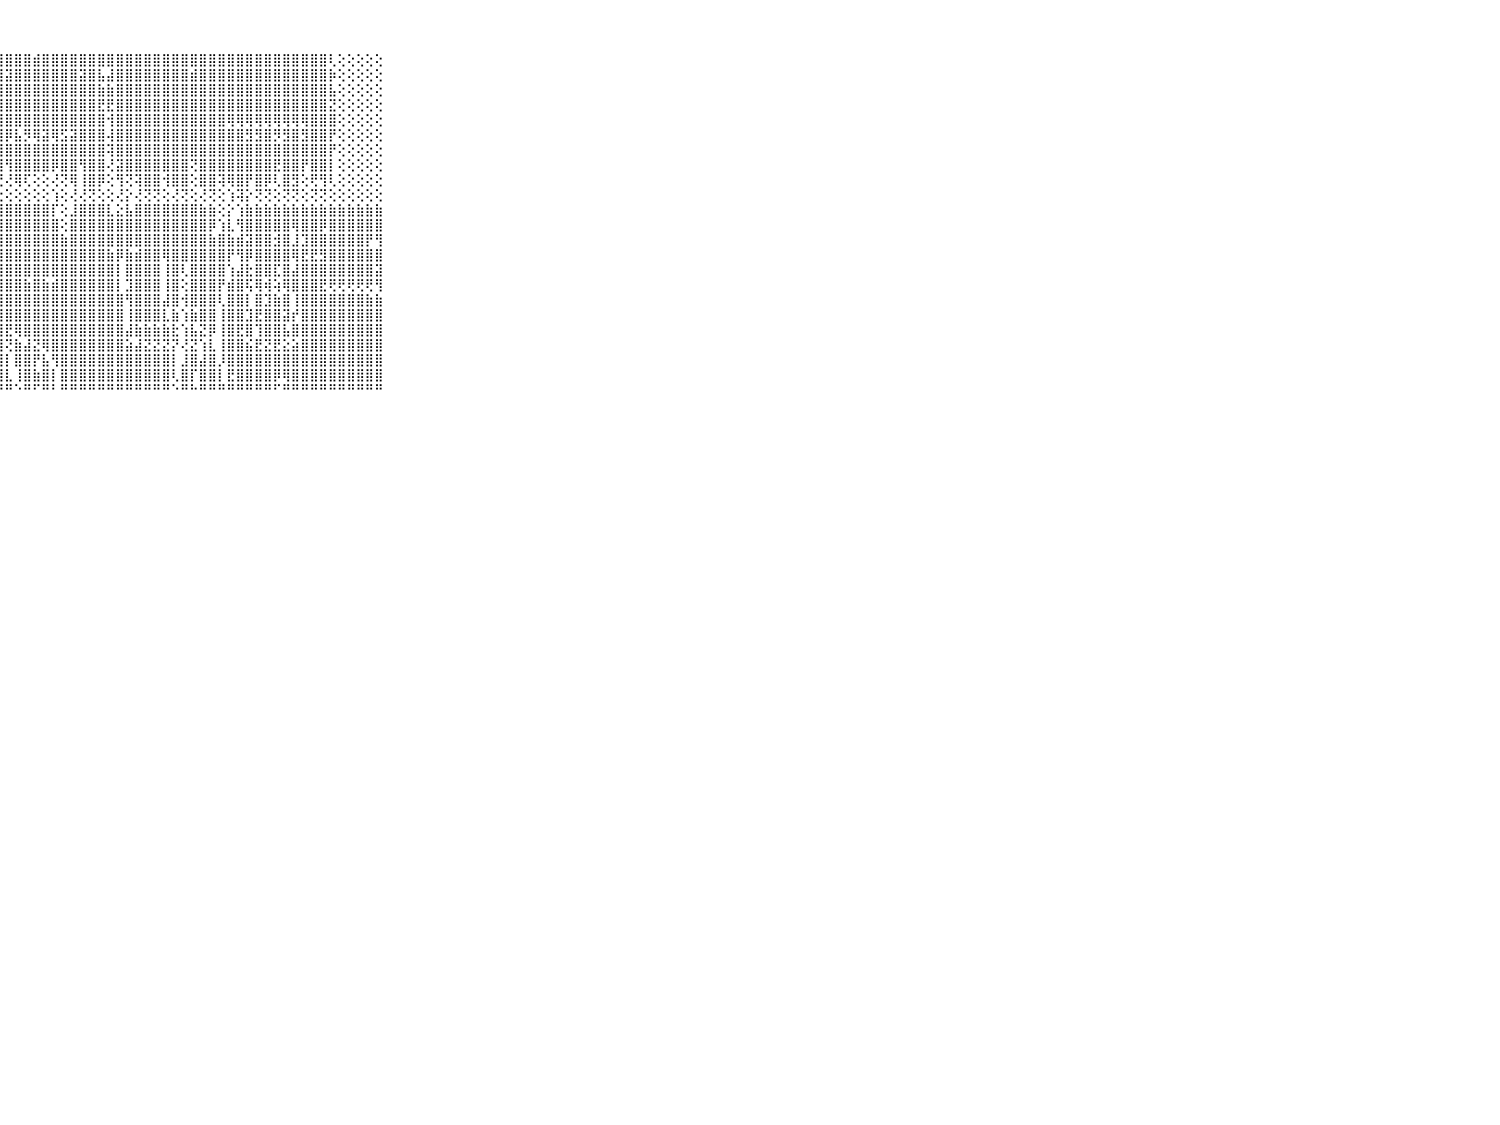

⠀⠀⠀⠀⠀⠀⠀⠀⠀⠀⠀⠀⠀⠀⠀⠀⠀⠀⠀⠀⠀⢑⢕⢑⢅⢕⢱⣿⣿⣿⣿⣾⣿⣿⣿⣿⣿⣿⣿⣿⣿⣿⣿⣿⣿⣿⣿⣿⣿⣿⣿⣿⣿⣿⣿⣿⣿⣿⣿⣿⣿⣿⣿⢇⢕⢕⢕⢕⢕⠀⠀⠀⠀⠀⠀⠀⠀⠀⠀⠀⠀
⠀⠀⠀⠀⠀⠀⠀⠀⠀⠀⠀⠀⠀⠀⠀⠀⠀⠀⠀⠀⢄⢕⢕⢕⢕⢕⣵⣿⣽⣿⣿⣿⣿⣿⣿⣿⣽⣿⣧⣼⣿⣿⣿⣿⣿⣿⣿⣿⣾⣿⣿⣿⣿⣿⣿⣿⣿⣿⣿⣿⣿⣿⣿⡷⢕⢕⢕⢕⢕⠀⠀⠀⠀⠀⠀⠀⠀⠀⠀⠀⠀
⠀⠀⠀⠀⠀⠀⠀⠀⠀⠀⠀⠀⠀⠀⠀⠀⠀⠀⠀⠀⢕⢕⢕⢕⢕⢕⣿⣻⣿⣿⣿⣿⣿⣿⣿⣿⣿⣿⣷⣷⣿⣿⣿⣿⣿⣿⣿⣿⣿⣿⣿⣿⣿⣿⣿⣿⣿⣿⣿⣿⣿⣿⣿⣧⢕⢕⢕⢕⢕⠀⠀⠀⠀⠀⠀⠀⠀⠀⠀⠀⠀
⠀⠀⠀⠀⠀⠀⠀⠀⠀⠀⠀⠀⠀⠀⠀⠀⠀⠀⠀⠀⢕⢕⢕⢕⢕⢕⣻⣿⣿⣿⣿⣿⣿⣿⣿⣿⣿⣿⣟⣟⣿⣿⣿⣿⣿⣿⣿⣿⣿⣿⣿⣿⣿⣿⣿⣿⣿⣿⣿⣿⣿⣿⣿⣝⢕⢕⢕⢕⢕⠀⠀⠀⠀⠀⠀⠀⠀⠀⠀⠀⠀
⠀⠀⠀⠀⠀⠀⠀⠀⠀⠀⠀⠀⠀⠀⠀⠀⠀⠀⠀⠀⢕⢕⢕⢕⢕⢕⣿⣿⣿⣿⣿⣿⣿⣿⣿⣿⣿⣿⣿⢺⣿⣿⣿⣿⣿⣿⣿⣿⣿⣿⣿⣿⢿⢿⢿⢿⢿⢿⢿⢿⢿⣿⣿⣿⢕⢕⢕⢕⢕⠀⠀⠀⠀⠀⠀⠀⠀⠀⠀⠀⠀
⠀⠀⠀⠀⠀⠀⠀⠀⠀⠀⠀⠀⠀⠀⠀⠀⠀⠀⠀⢕⢕⢕⢕⢕⢕⢕⣿⣿⡿⣧⡻⢿⣽⢿⣫⣽⣿⣿⣿⢼⣿⣿⣿⣿⣿⣿⣿⣿⣿⣿⣿⣿⣿⣿⣻⣻⣿⡻⣻⣿⣻⣿⣿⡟⢕⢕⢕⢕⢕⠀⠀⠀⠀⠀⠀⠀⠀⠀⠀⠀⠀
⠀⠀⠀⠀⠀⠀⠀⠀⠀⠀⠀⠀⠀⠀⠀⠀⠀⠀⢄⢅⢕⢕⢕⢕⢕⢕⣿⣿⣿⣿⣿⣿⣿⣿⣿⣿⣿⣿⣿⢽⣿⣿⣿⣿⣿⣿⣿⣿⣿⣿⣿⣿⣿⣿⣿⣿⣿⣿⣿⣿⣿⣿⣿⡟⢕⢕⢕⢕⢕⠀⠀⠀⠀⠀⠀⠀⠀⠀⠀⠀⠀
⠀⠀⠀⠀⠀⠀⠀⠀⠀⠀⠀⠀⠀⠀⠀⠀⠀⢕⢕⢕⢕⢕⢕⢕⢕⢕⣿⣿⢻⣿⣿⣿⣿⡿⣿⣿⢻⣿⣿⢜⣽⣿⣿⣿⣿⣿⣿⣿⢝⣿⣿⣿⣿⣿⣿⣿⣿⣟⣿⣿⡟⣿⣿⡇⢕⢕⢕⢕⢕⠀⠀⠀⠀⠀⠀⠀⠀⠀⠀⠀⠀
⠀⠀⠀⠀⠀⠀⠀⠀⠀⠀⠀⠀⠀⠀⠀⢅⢕⢕⢕⢕⣵⢕⢕⢕⢕⢕⣿⢟⢜⢿⢏⢕⢕⢜⢝⢿⢸⣿⡿⢕⢻⢝⢽⣿⣿⢺⣿⣿⢕⣿⣿⢽⢿⣿⡟⣿⡿⢇⣿⣻⢕⢟⢻⢇⢕⢕⢕⢕⢕⠀⠀⠀⠀⠀⠀⠀⠀⠀⠀⠀⠀
⠀⠀⠀⠀⠀⠀⠀⠀⠀⠀⠀⠀⠀⠀⠀⠀⢁⠕⢑⢕⢜⢕⢗⢕⢕⢕⢝⢕⢕⢕⢕⢕⢕⢱⢕⢜⢜⢝⢕⢕⢜⡕⢜⢝⢝⢕⢜⢝⢕⢜⢝⢕⢱⢽⡕⢝⢝⢕⢝⢝⢕⢝⢝⢕⢕⢕⢕⢕⢕⠀⠀⠀⠀⠀⠀⠀⠀⠀⠀⠀⠀
⠀⠀⠀⠀⠀⠀⠀⠀⠀⠀⠀⣿⣿⣿⣿⣿⣿⣿⣿⣿⣿⣿⣿⣿⣿⣿⣿⣿⣿⣿⣿⣿⣿⡏⢕⣸⣿⣿⣿⣇⣕⣧⣿⣿⣿⣿⣿⣿⣿⣷⣷⢕⡕⢱⣷⣷⣷⣷⣷⣷⣷⣷⣷⣷⣷⣷⣷⣷⣷⠀⠀⠀⠀⠀⠀⠀⠀⠀⠀⠀⠀
⠀⠀⠀⠀⠀⠀⠀⠀⠀⠀⠀⣿⣿⣿⣿⡿⣿⣿⣿⣿⡿⣿⣿⣿⣿⣿⣿⣿⣿⣿⣿⣿⣿⣿⢕⣿⣿⣿⣿⣿⣿⣿⣿⣿⣿⣿⣿⣿⣿⣿⡿⢱⣇⢻⣿⣿⣿⣿⣿⢿⣿⣿⡿⣿⣿⣿⣿⣿⣿⠀⠀⠀⠀⠀⠀⠀⠀⠀⠀⠀⠀
⠀⠀⠀⠀⠀⠀⠀⠀⠀⠀⠀⢿⢿⣿⣿⣷⣿⡿⣿⣏⣵⣿⣿⣿⣿⣿⣿⣿⣿⣿⣿⣿⣿⣿⣷⣿⣿⣿⣿⣿⣿⣿⣿⣿⣿⣿⣿⣿⣿⣿⣷⣿⣷⣾⣽⣿⣿⣺⣿⣸⣹⣿⣿⣿⣿⣿⣿⡟⢻⠀⠀⠀⠀⠀⠀⠀⠀⠀⠀⠀⠀
⠀⠀⠀⠀⠀⠀⠀⠀⠀⠀⠀⢱⣵⣵⣵⣵⢮⢕⢝⢟⣻⣿⣿⣿⣿⣿⣿⣿⣿⣿⣿⣿⣿⣿⣿⣿⣿⣿⣿⣷⡿⣷⣾⣿⣿⢿⣿⣿⣿⣿⣿⣿⡟⢻⡿⣿⣿⣿⣿⢿⣟⣟⣻⣿⣿⣿⣿⣿⣿⠀⠀⠀⠀⠀⠀⠀⠀⠀⠀⠀⠀
⠀⠀⠀⠀⠀⠀⠀⠀⠀⠀⠀⣿⣿⣿⣿⢿⣿⣿⣿⣿⣿⣿⣿⣿⣿⣿⣿⣿⣿⣿⣿⣿⣿⣿⣿⣿⣿⣿⣿⣿⡇⣿⣿⣿⣿⢸⣿⢇⣿⣿⣿⣿⢱⣼⣗⣿⣿⣏⣿⣼⣿⣿⣿⣿⣿⣿⣿⣿⣽⠀⠀⠀⠀⠀⠀⠀⠀⠀⠀⠀⠀
⠀⠀⠀⠀⠀⠀⠀⠀⠀⠀⠀⣿⣿⣿⣿⢷⣿⣿⣿⣿⣿⣿⣿⣿⣿⣿⣿⣿⣿⣿⣷⣿⣷⣾⣿⣿⣿⣿⣿⣿⡇⣹⣿⣿⣿⢸⣿⢕⣿⣿⣿⡟⣾⣿⢯⢿⢾⢵⢿⣿⣿⣿⣟⢟⢟⢟⢟⢟⢻⠀⠀⠀⠀⠀⠀⠀⠀⠀⠀⠀⠀
⠀⠀⠀⠀⠀⠀⠀⠀⠀⠀⠀⣿⣿⣿⣿⣿⣿⣿⣿⣿⣿⣿⣿⣿⣿⣿⣿⣿⣿⣿⣿⣿⣿⣿⣿⣿⣿⣿⣿⣿⣿⢻⣿⣿⣿⣼⣿⢺⣿⣿⣿⢇⣿⣿⡇⣿⣹⣷⣿⢸⣿⣿⣿⣿⣿⣿⣿⣷⣷⠀⠀⠀⠀⠀⠀⠀⠀⠀⠀⠀⠀
⠀⠀⠀⠀⠀⠀⠀⠀⠀⠀⠀⣽⣿⣿⣿⣿⣿⣿⣿⣿⣿⣿⢹⣿⣿⣿⣿⣿⣿⣿⣿⣿⣿⣿⣿⣿⣿⣿⣿⣿⣿⢸⣿⣿⣿⣇⣷⢱⣷⣿⣿⢸⣿⣿⣹⣟⣿⣿⣽⡞⣿⣿⣿⣿⣿⣿⣿⣿⣿⠀⠀⠀⠀⠀⠀⠀⠀⠀⠀⠀⠀
⠀⠀⠀⠀⠀⠀⠀⠀⠀⠀⠀⢟⢟⢟⢝⢝⢝⢝⢹⣿⣿⣿⣾⣿⣿⣿⣿⣿⣟⢿⣿⣿⣿⣿⣿⣿⣿⣿⣿⣿⣿⣼⣷⣷⣷⣷⣗⢱⣧⣝⡿⢸⣿⣟⣿⢹⣿⣿⣧⣿⣿⣿⣿⣿⣿⣿⣿⣿⣿⠀⠀⠀⠀⠀⠀⠀⠀⠀⠀⠀⠀
⠀⠀⠀⠀⠀⠀⠀⠀⠀⠀⠀⢕⢕⢕⢕⢕⣱⣧⣾⣿⣿⣿⣿⣿⣿⣿⣿⣿⢝⣷⣼⣝⢿⣿⣿⣿⣿⣿⣿⣿⣿⣵⣼⣝⣝⣝⡝⢜⣝⢱⣇⢸⣿⣿⣮⣟⣝⣟⣕⣵⣿⣿⣿⣿⣿⣿⣿⣿⣿⠀⠀⠀⠀⠀⠀⠀⠀⠀⠀⠀⠀
⠀⠀⠀⠀⠀⠀⠀⠀⠀⠀⠀⢱⣵⣷⣷⣿⣿⣿⣿⣿⣿⣿⣿⣿⣿⣿⣿⣿⡇⣿⣿⡟⣧⢻⣿⣿⣿⣿⣿⣿⣿⣿⣿⣿⣿⣿⡇⣸⣿⣼⣿⡸⣿⣿⣿⣿⣿⣿⣿⣿⣿⣿⣿⣿⣿⣿⣿⣿⣿⠀⠀⠀⠀⠀⠀⠀⠀⠀⠀⠀⠀
⠀⠀⠀⠀⠀⠀⠀⠀⠀⠀⠀⣿⣿⣿⣿⣿⣿⣿⣿⣿⣿⣿⣿⣿⣿⣿⣿⣿⣇⢸⣿⣷⣿⡇⣿⣿⣿⣿⣿⣿⣿⣿⣿⣿⣿⣿⢇⣿⡏⣿⣿⡇⣟⣿⣿⣿⣿⡿⢿⣿⣿⣿⣿⣿⣿⣿⣿⣿⣿⠀⠀⠀⠀⠀⠀⠀⠀⠀⠀⠀⠀
⠀⠀⠀⠀⠀⠀⠀⠀⠀⠀⠀⠛⠛⠛⠛⠛⠛⠛⠛⠛⠛⠛⠛⠛⠛⠛⠛⠛⠛⠑⠛⠋⠛⠃⠛⠛⠛⠛⠛⠛⠛⠛⠛⠛⠛⠛⠑⠛⠓⠛⠛⠛⠛⠛⠛⠛⠛⠋⠛⠛⠛⠛⠛⠛⠛⠛⠛⠛⠛⠀⠀⠀⠀⠀⠀⠀⠀⠀⠀⠀⠀